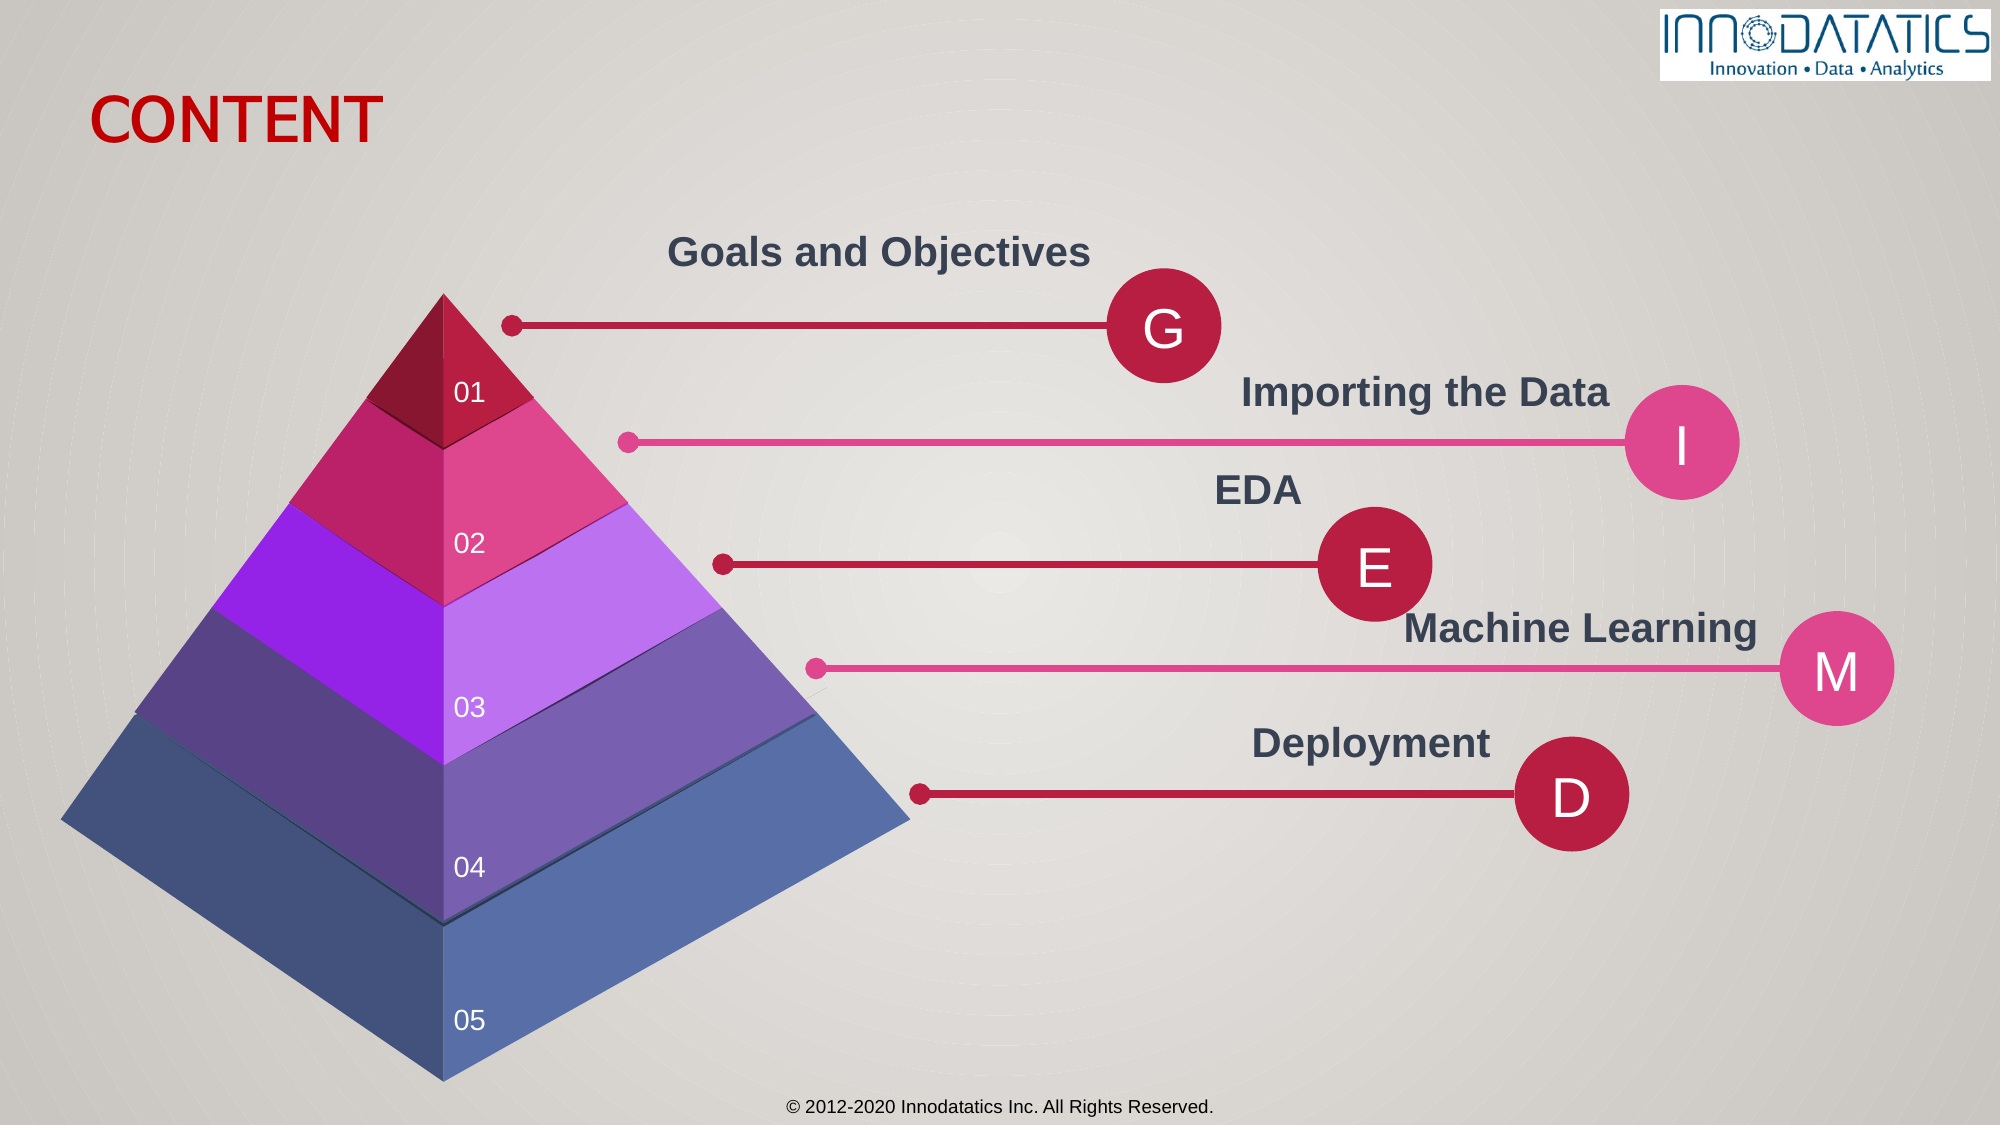

CONTENT
Goals and Objectives
G

01

02
Importing the Data
I

03
EDA
E

04
Machine Learning

05
M

Deployment
D